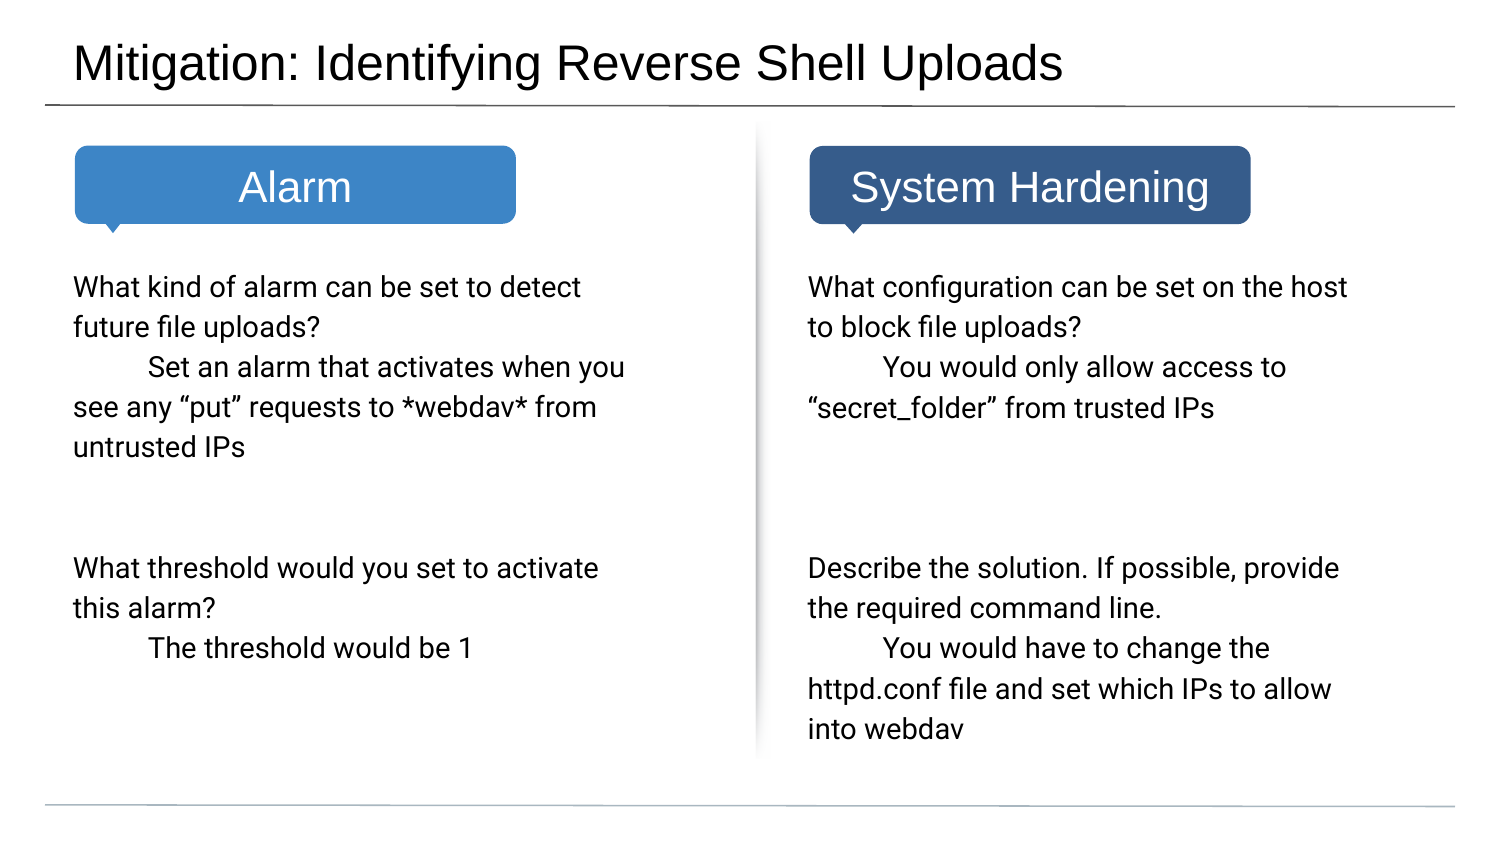

# Mitigation: Identifying Reverse Shell Uploads
What kind of alarm can be set to detect future file uploads?
Set an alarm that activates when you see any “put” requests to *webdav* from untrusted IPs

What threshold would you set to activate this alarm?
The threshold would be 1

What configuration can be set on the host to block file uploads?
You would only allow access to “secret_folder” from trusted IPs

Describe the solution. If possible, provide the required command line.
You would have to change the httpd.conf file and set which IPs to allow into webdav